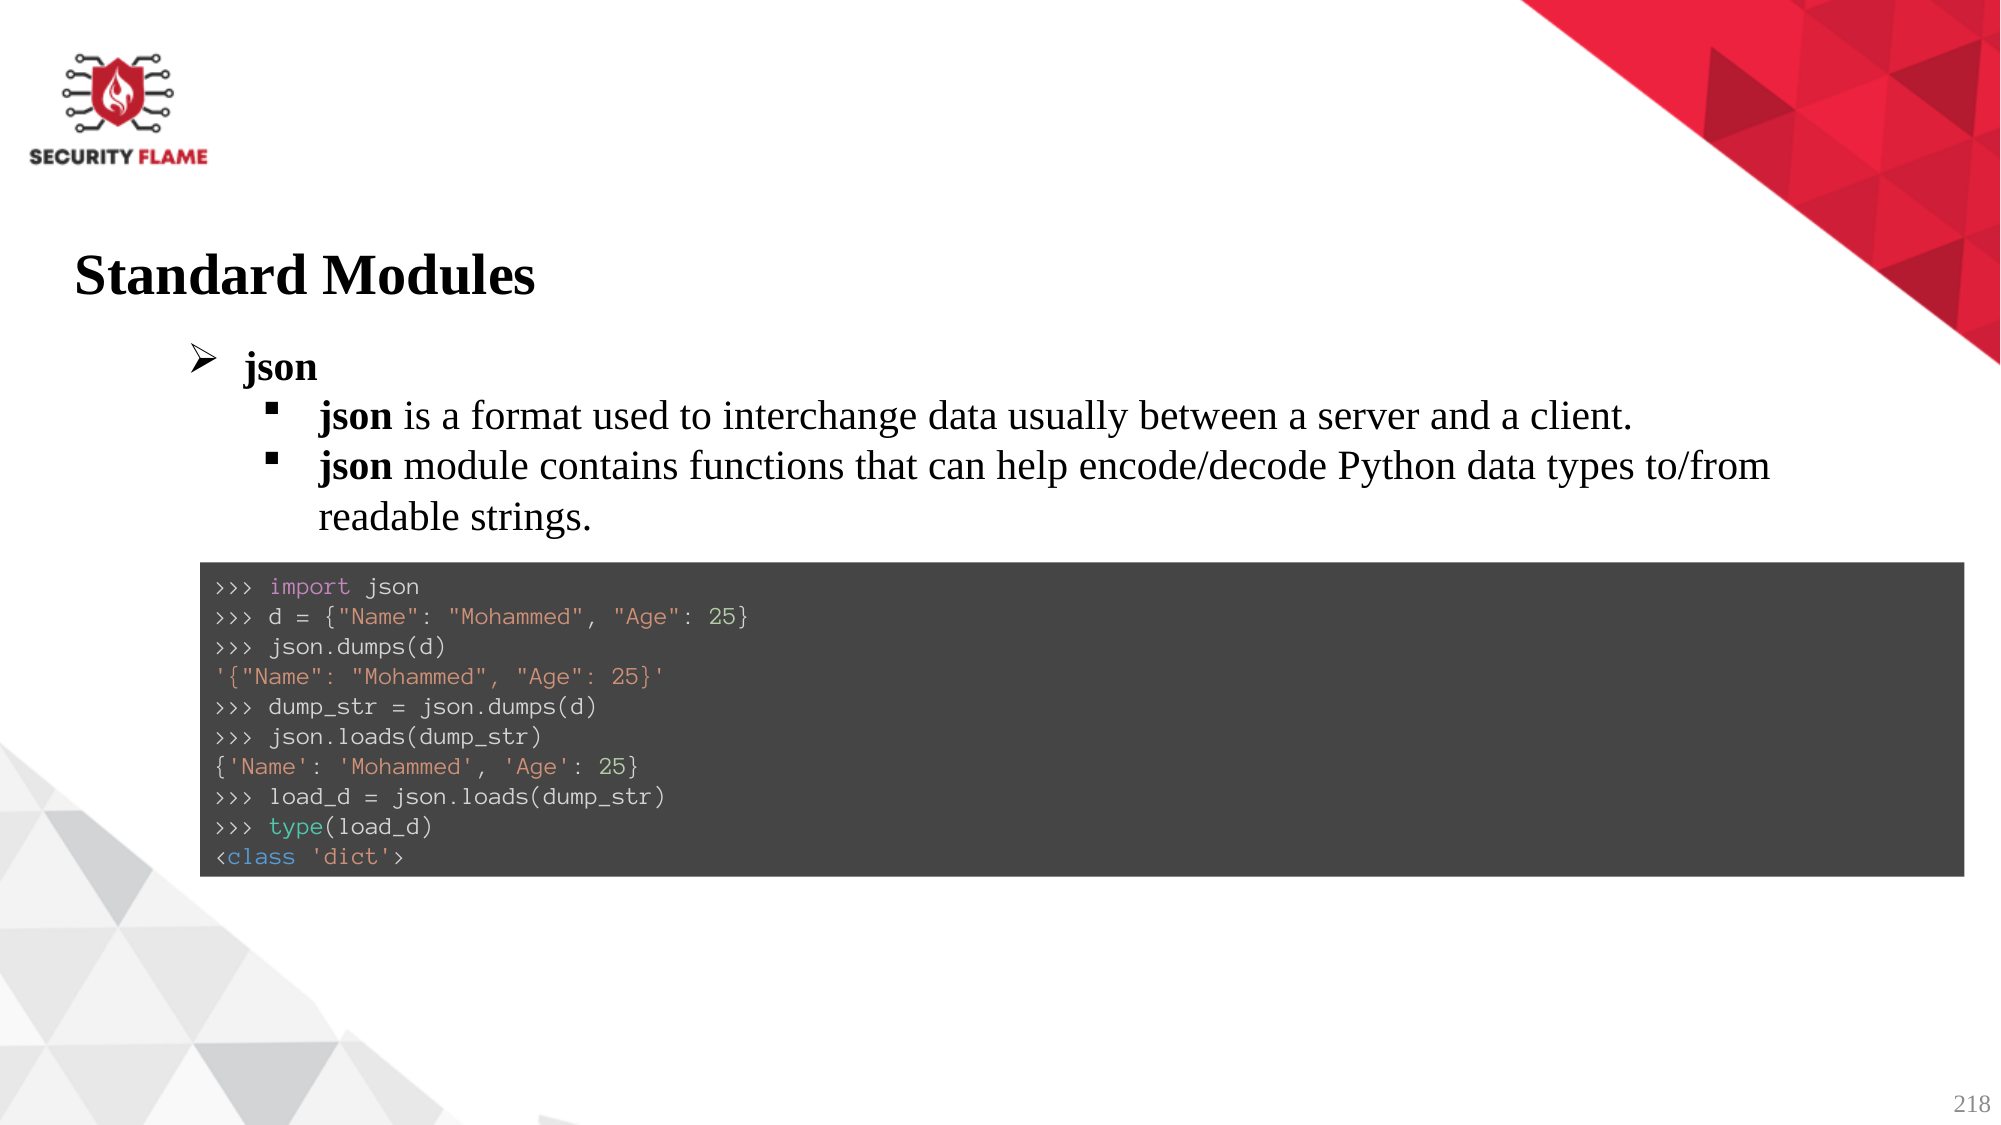

Standard Modules
json
json is a format used to interchange data usually between a server and a client.
json module contains functions that can help encode/decode Python data types to/from readable strings.
>>> import json
>>> d = {"Name": "Mohammed", "Age": 25}
>>> json.dumps(d)
'{"Name": "Mohammed", "Age": 25}'
>>> dump_str = json.dumps(d)
>>> json.loads(dump_str)
{'Name': 'Mohammed', 'Age': 25}
>>> load_d = json.loads(dump_str)
>>> type(load_d)
<class 'dict'>
218